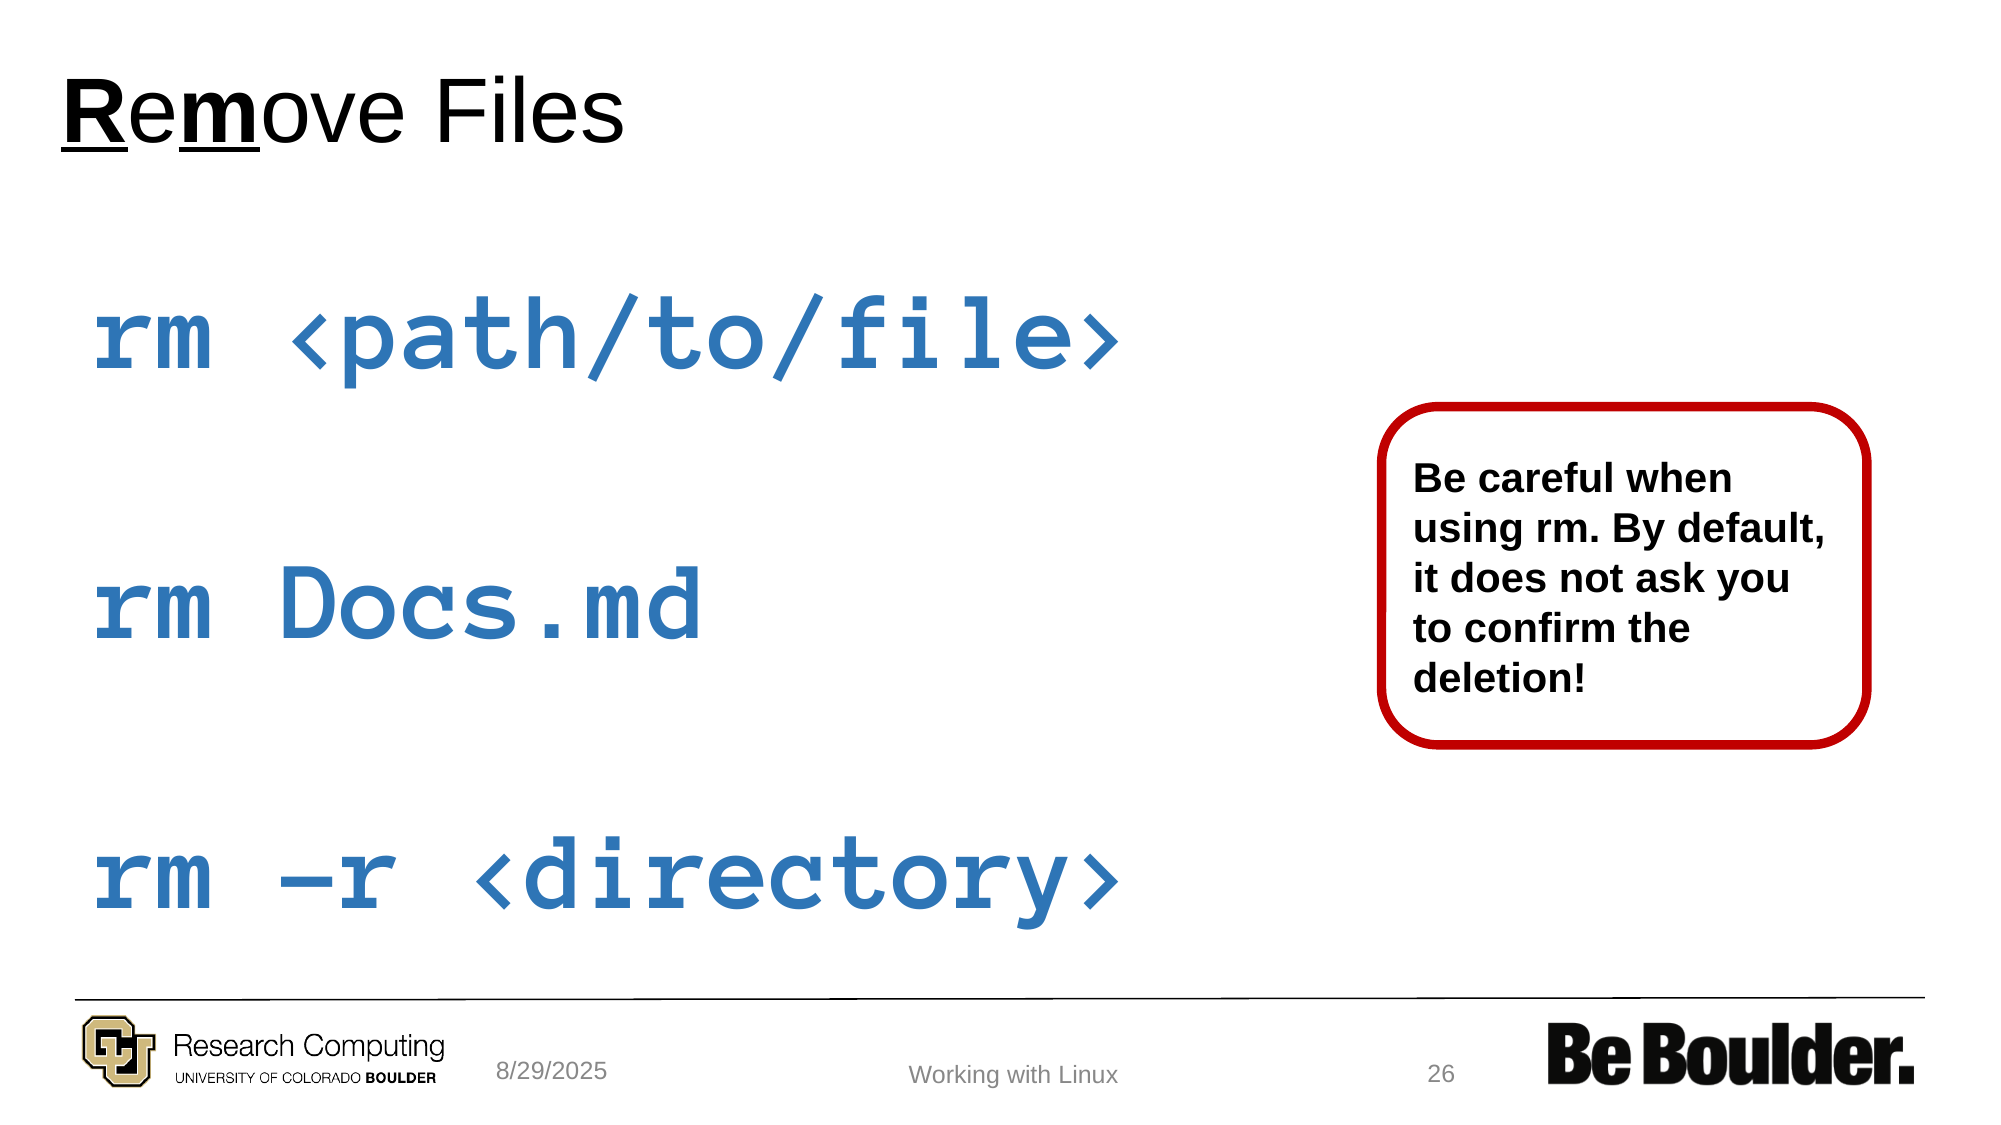

# Remove Files
rm <path/to/file>

rm Docs.md

rm –r <directory>
Be careful when using rm. By default, it does not ask you to confirm the deletion!
8/29/2025
26
Working with Linux